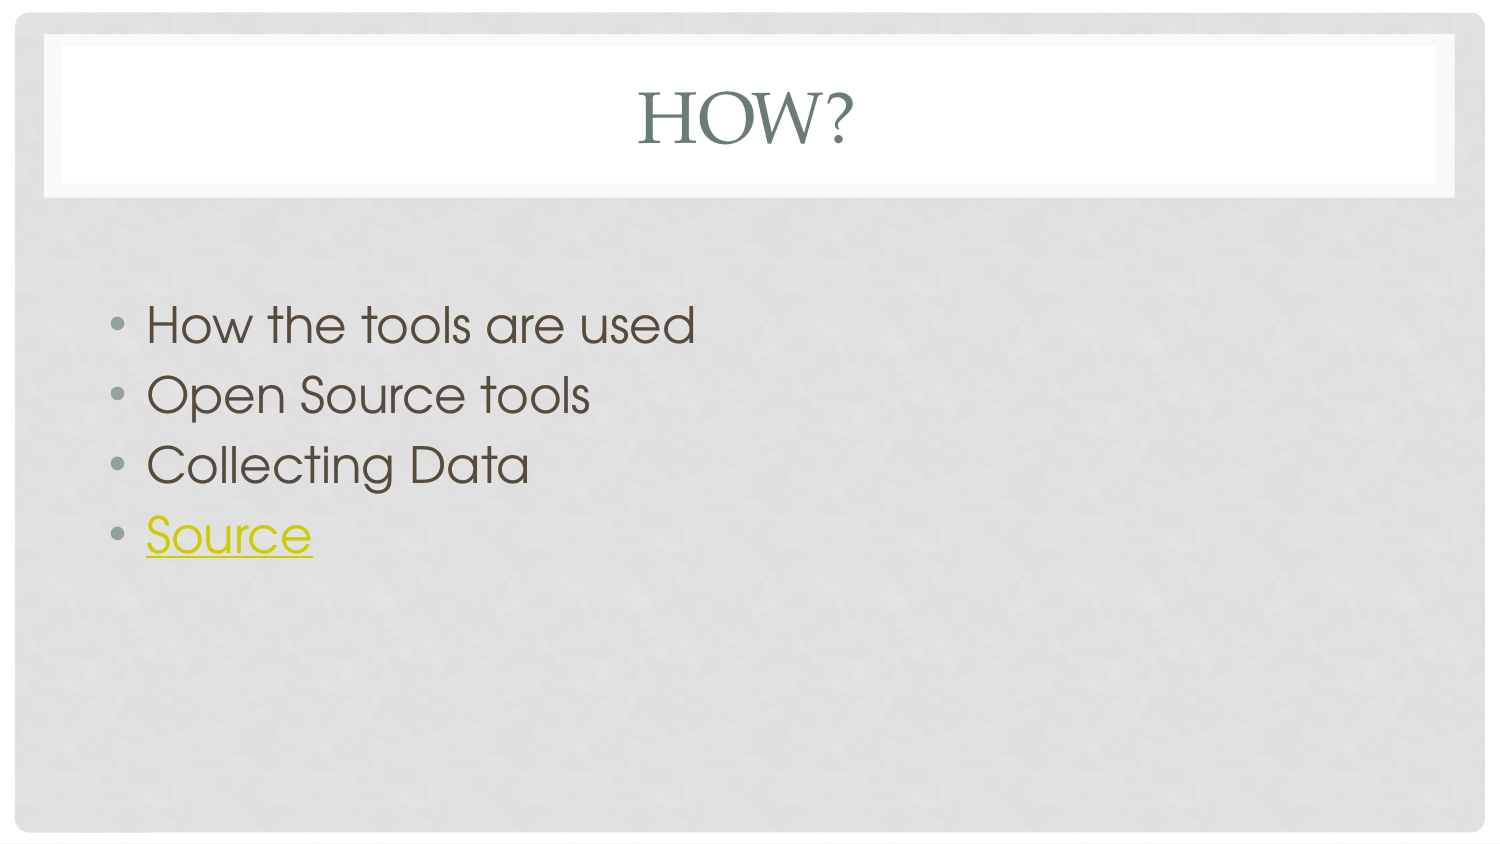

# How?

How the tools are used
Open Source tools
Collecting Data
Source